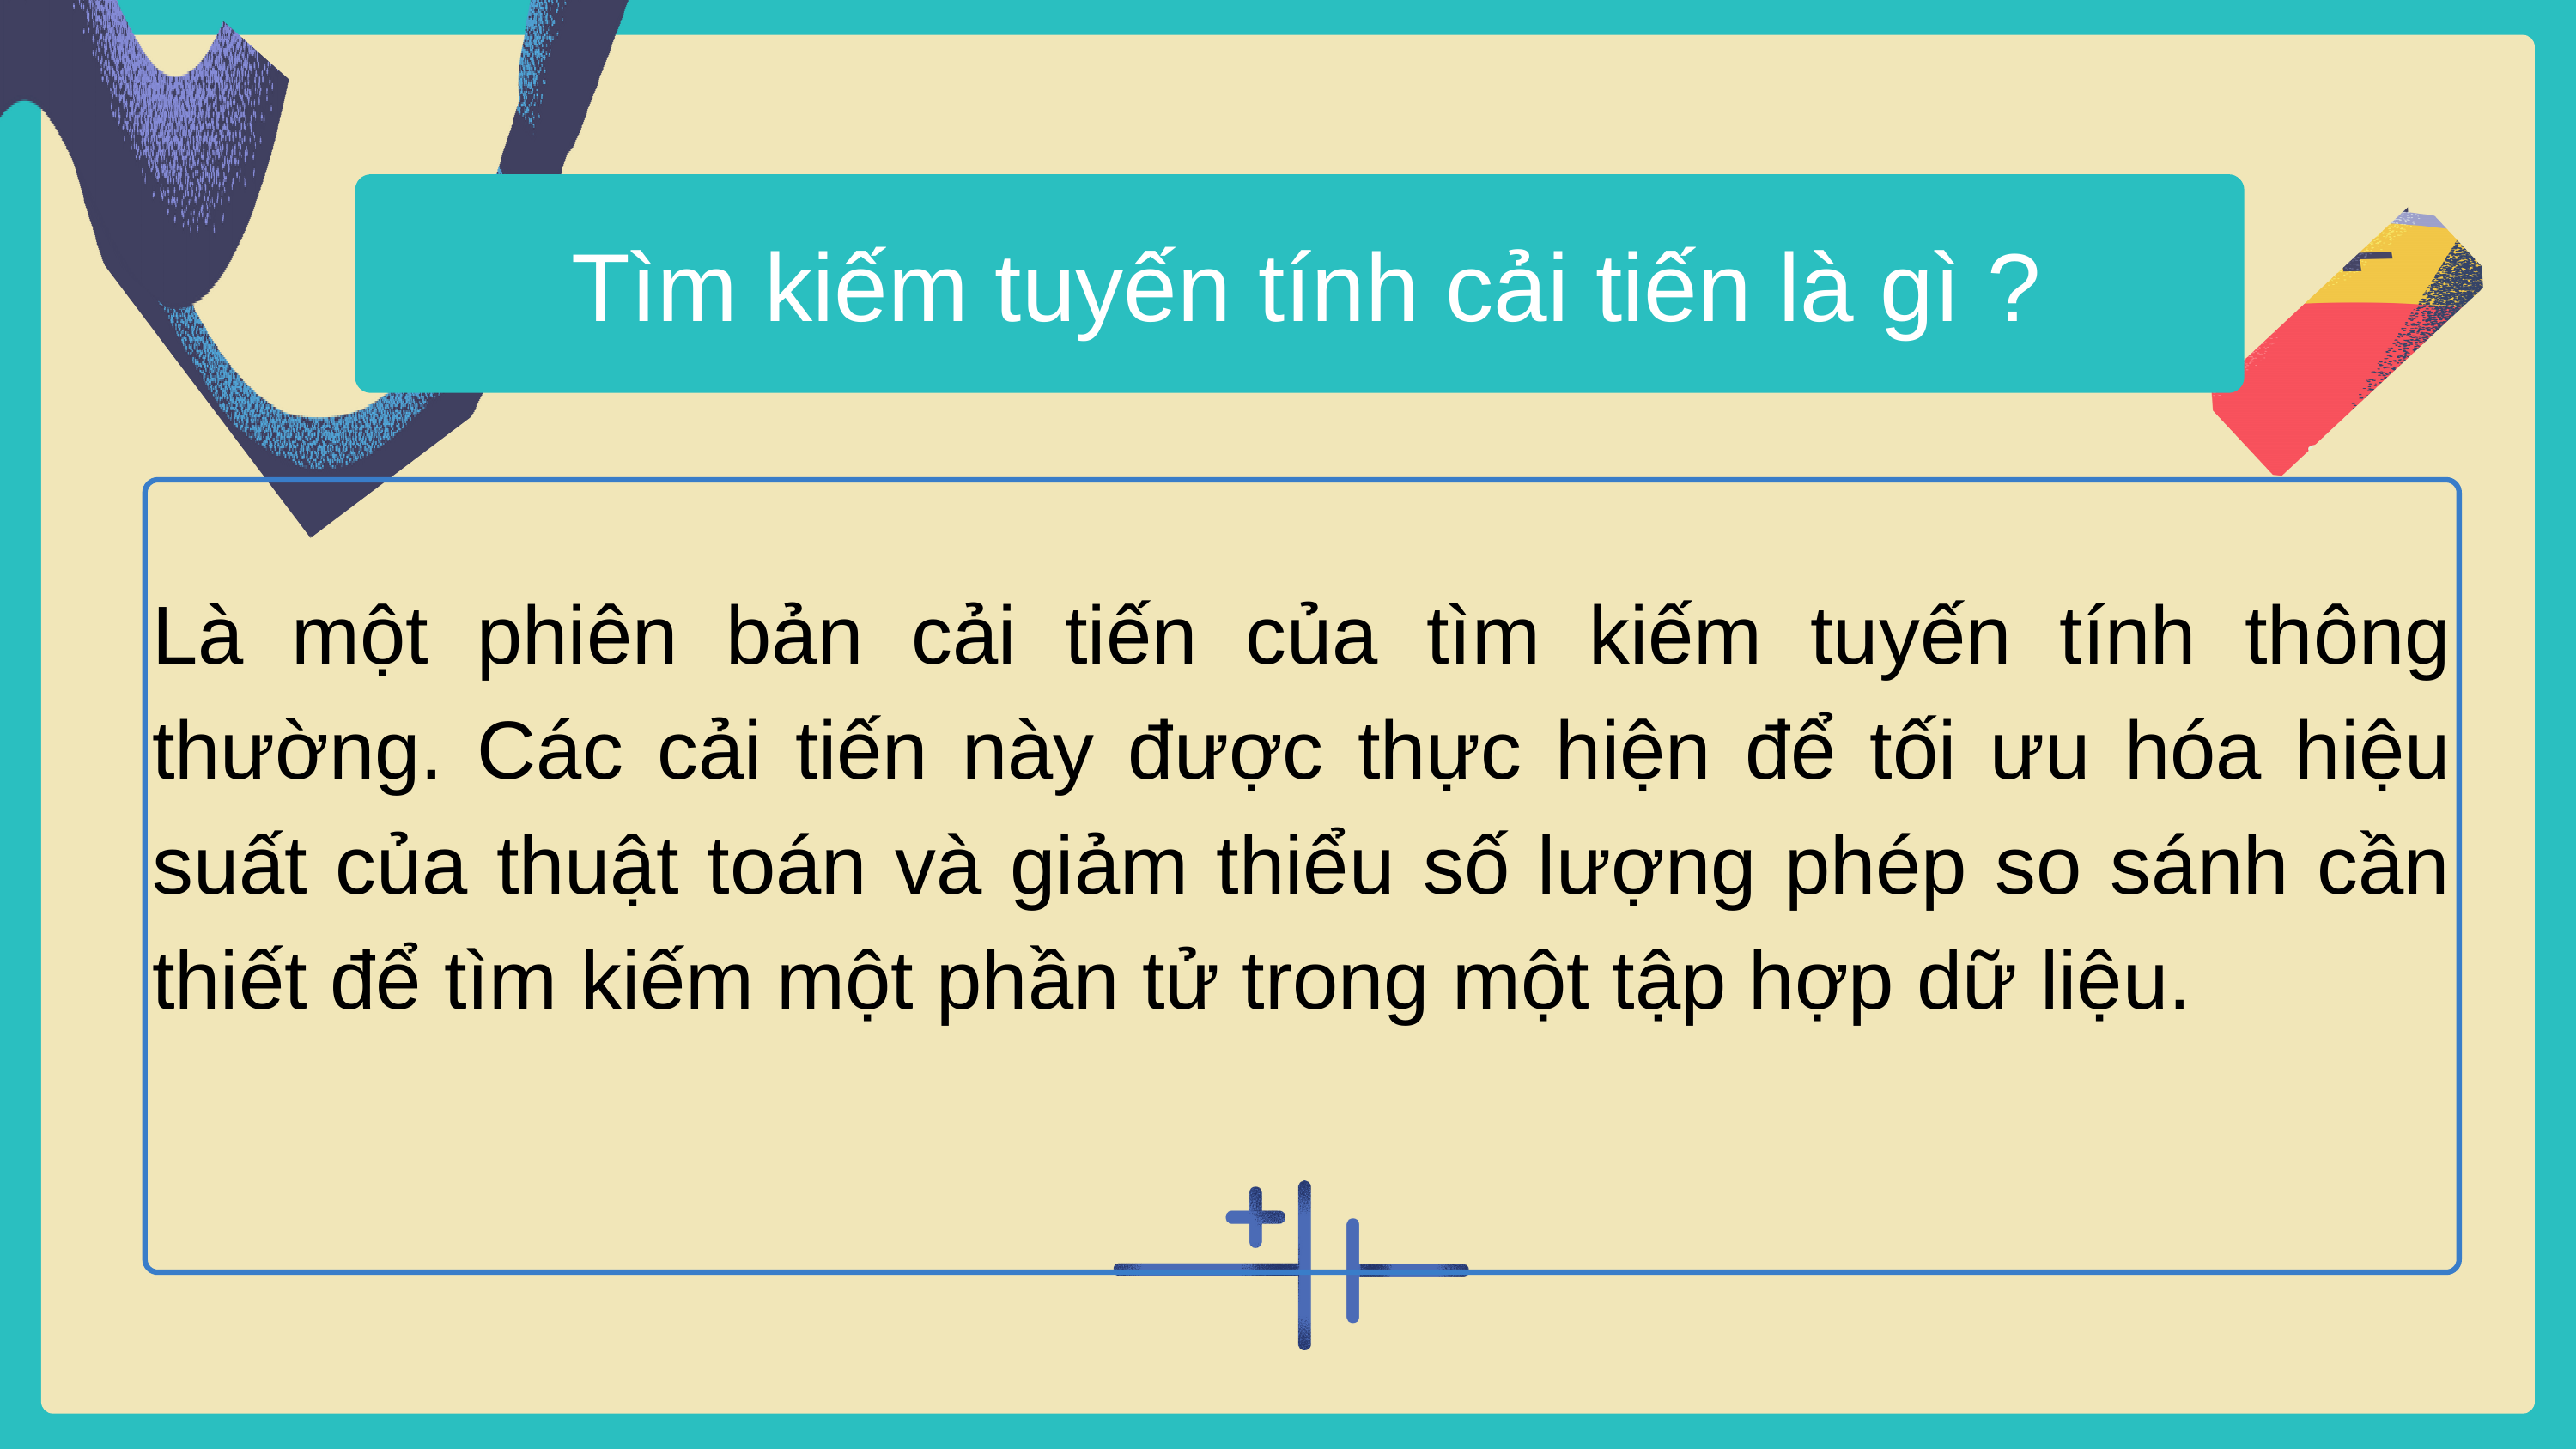

Tìm kiếm tuyến tính cải tiến là gì ?

Là một phiên bản cải tiến của tìm kiếm tuyến tính thông thường. Các cải tiến này được thực hiện để tối ưu hóa hiệu suất của thuật toán và giảm thiểu số lượng phép so sánh cần thiết để tìm kiếm một phần tử trong một tập hợp dữ liệu.